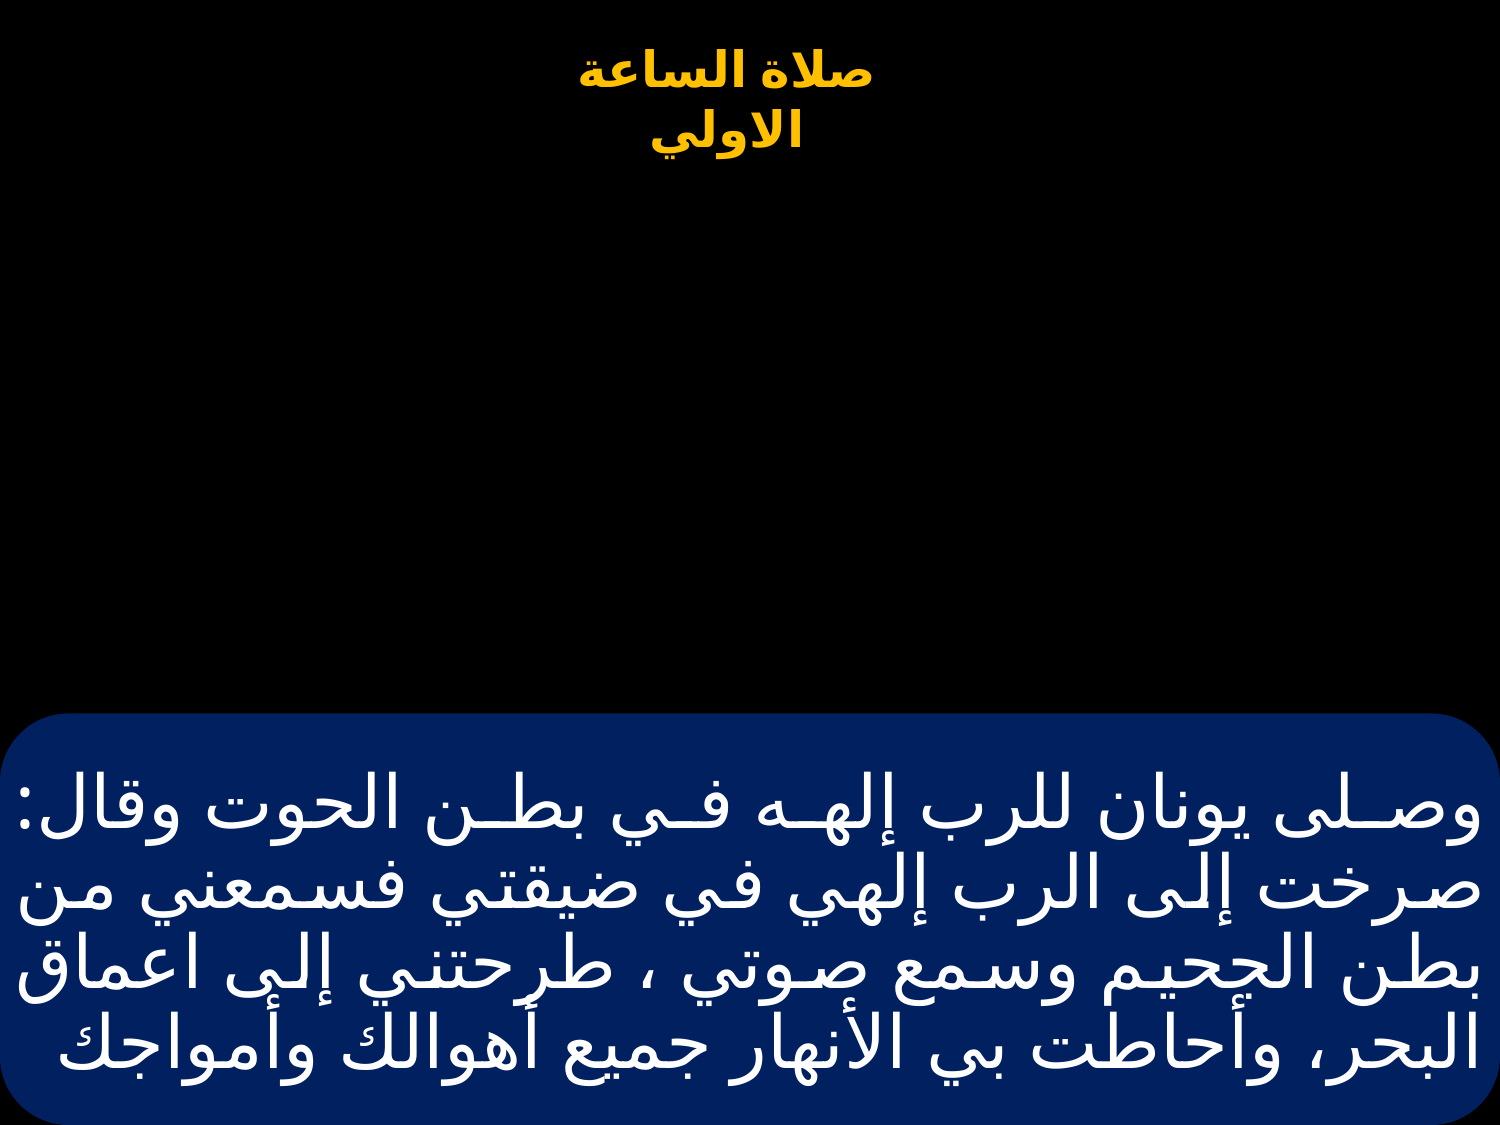

# وصلى يونان للرب إلهه في بطن الحوت وقال: صرخت إلى الرب إلهي في ضيقتي فسمعني من بطن الجحيم وسمع صوتي ، طرحتني إلى اعماق البحر، وأحاطت بي الأنهار جميع أهوالك وأمواجك